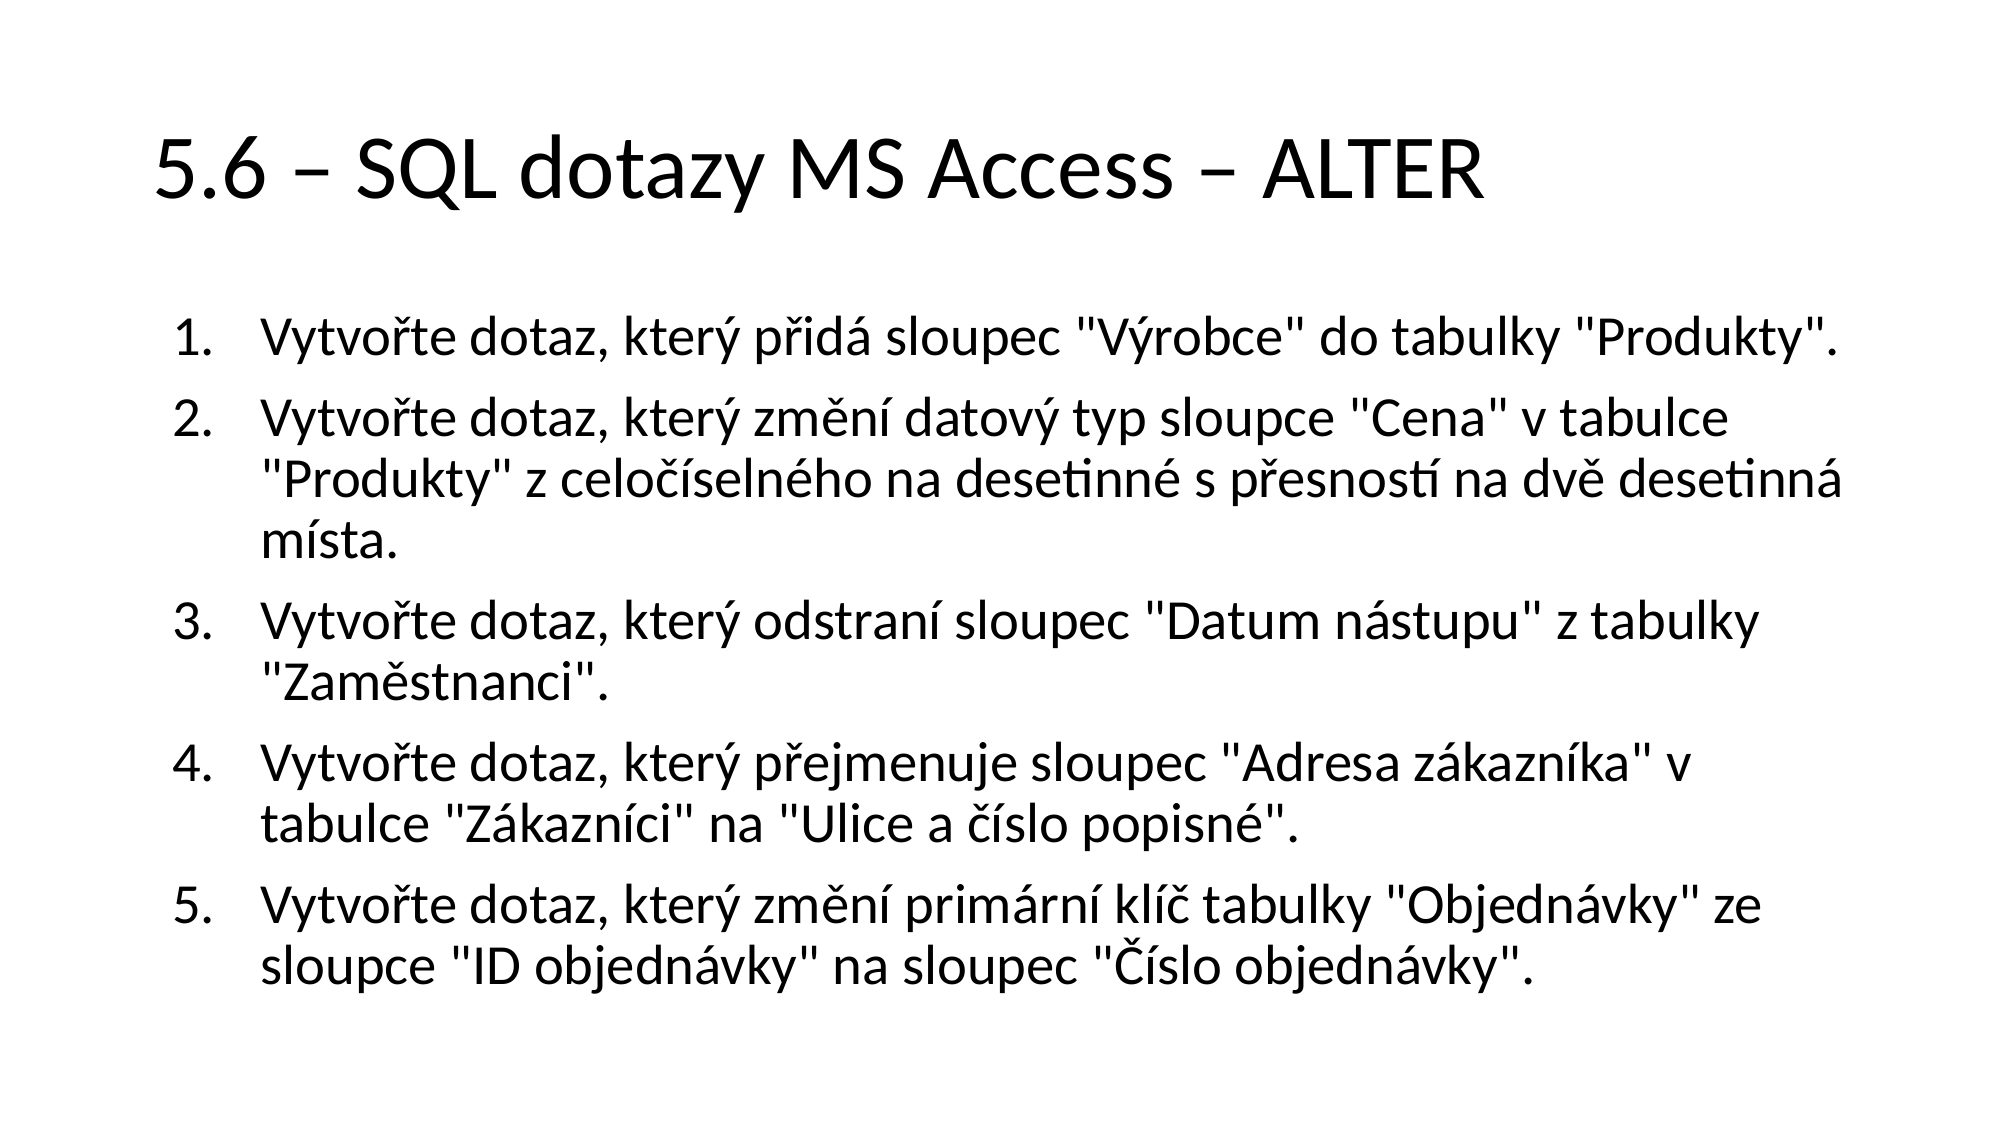

# 5.6 – SQL dotazy MS Access – ALTER
Vytvořte dotaz, který přidá sloupec "Výrobce" do tabulky "Produkty".
Vytvořte dotaz, který změní datový typ sloupce "Cena" v tabulce "Produkty" z celočíselného na desetinné s přesností na dvě desetinná místa.
Vytvořte dotaz, který odstraní sloupec "Datum nástupu" z tabulky "Zaměstnanci".
Vytvořte dotaz, který přejmenuje sloupec "Adresa zákazníka" v tabulce "Zákazníci" na "Ulice a číslo popisné".
Vytvořte dotaz, který změní primární klíč tabulky "Objednávky" ze sloupce "ID objednávky" na sloupec "Číslo objednávky".